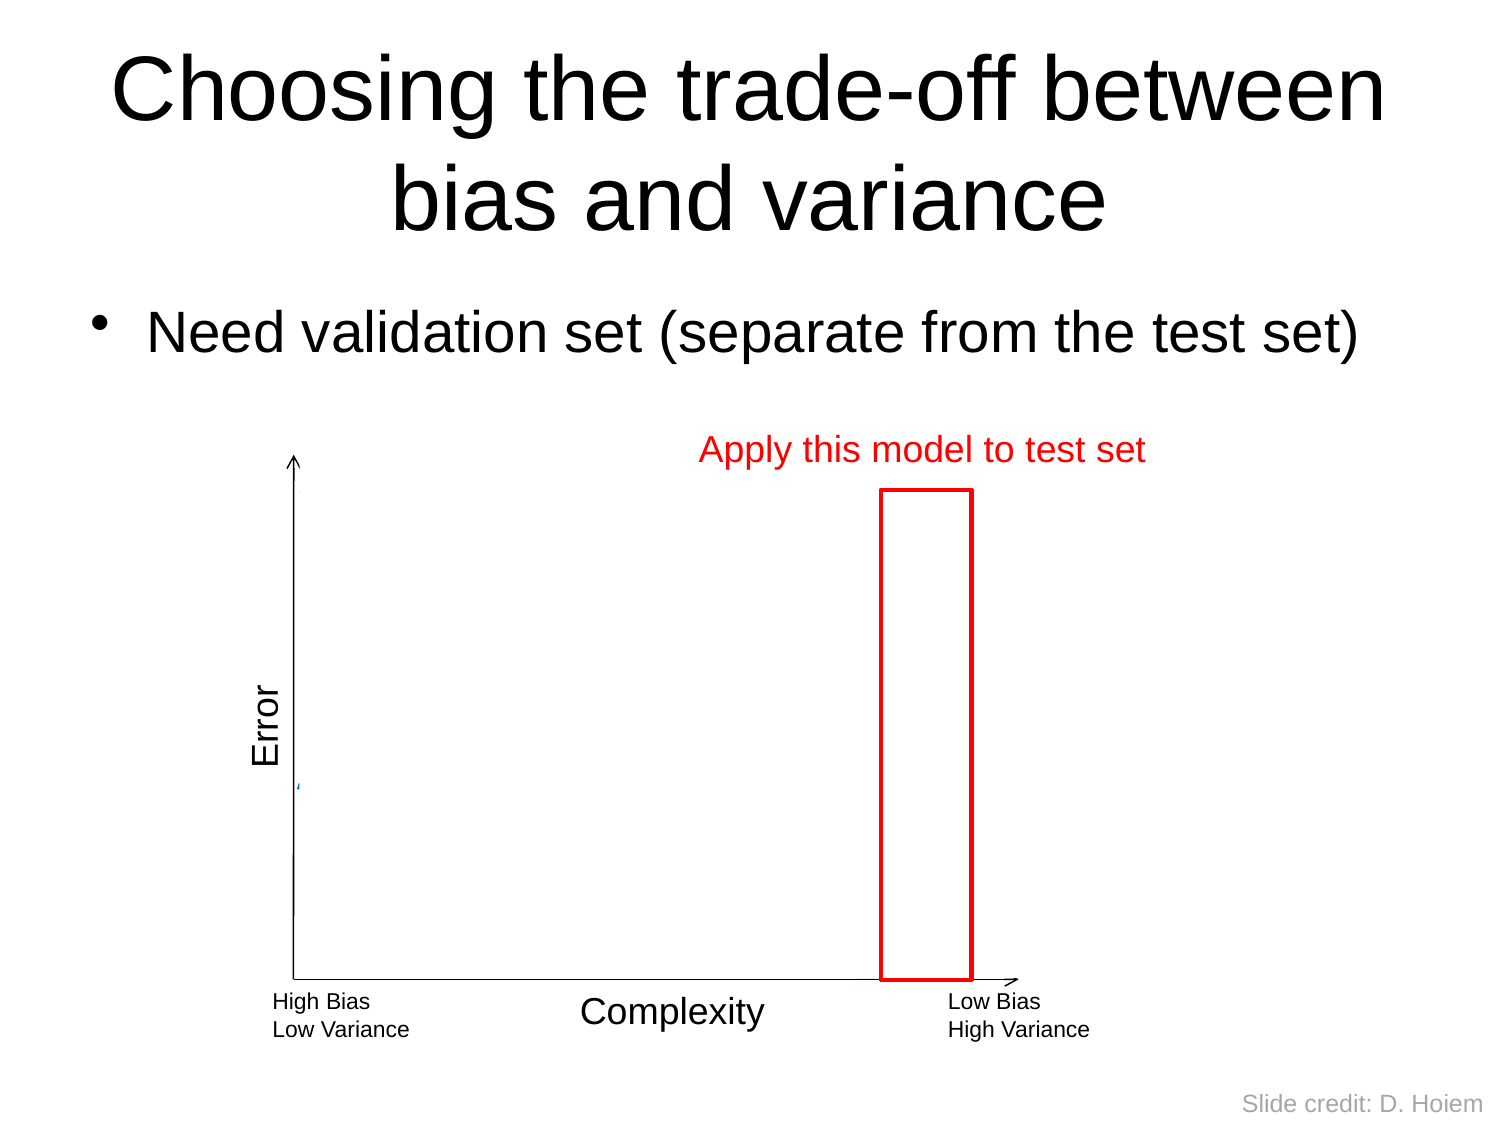

# Choosing the trade-off between bias and variance
Need validation set (separate from the test set)
Apply this model to test set

Error
High Bias
Low Variance
Complexity
Low Bias
High Variance

Validation error

Training error
Slide credit: D. Hoiem